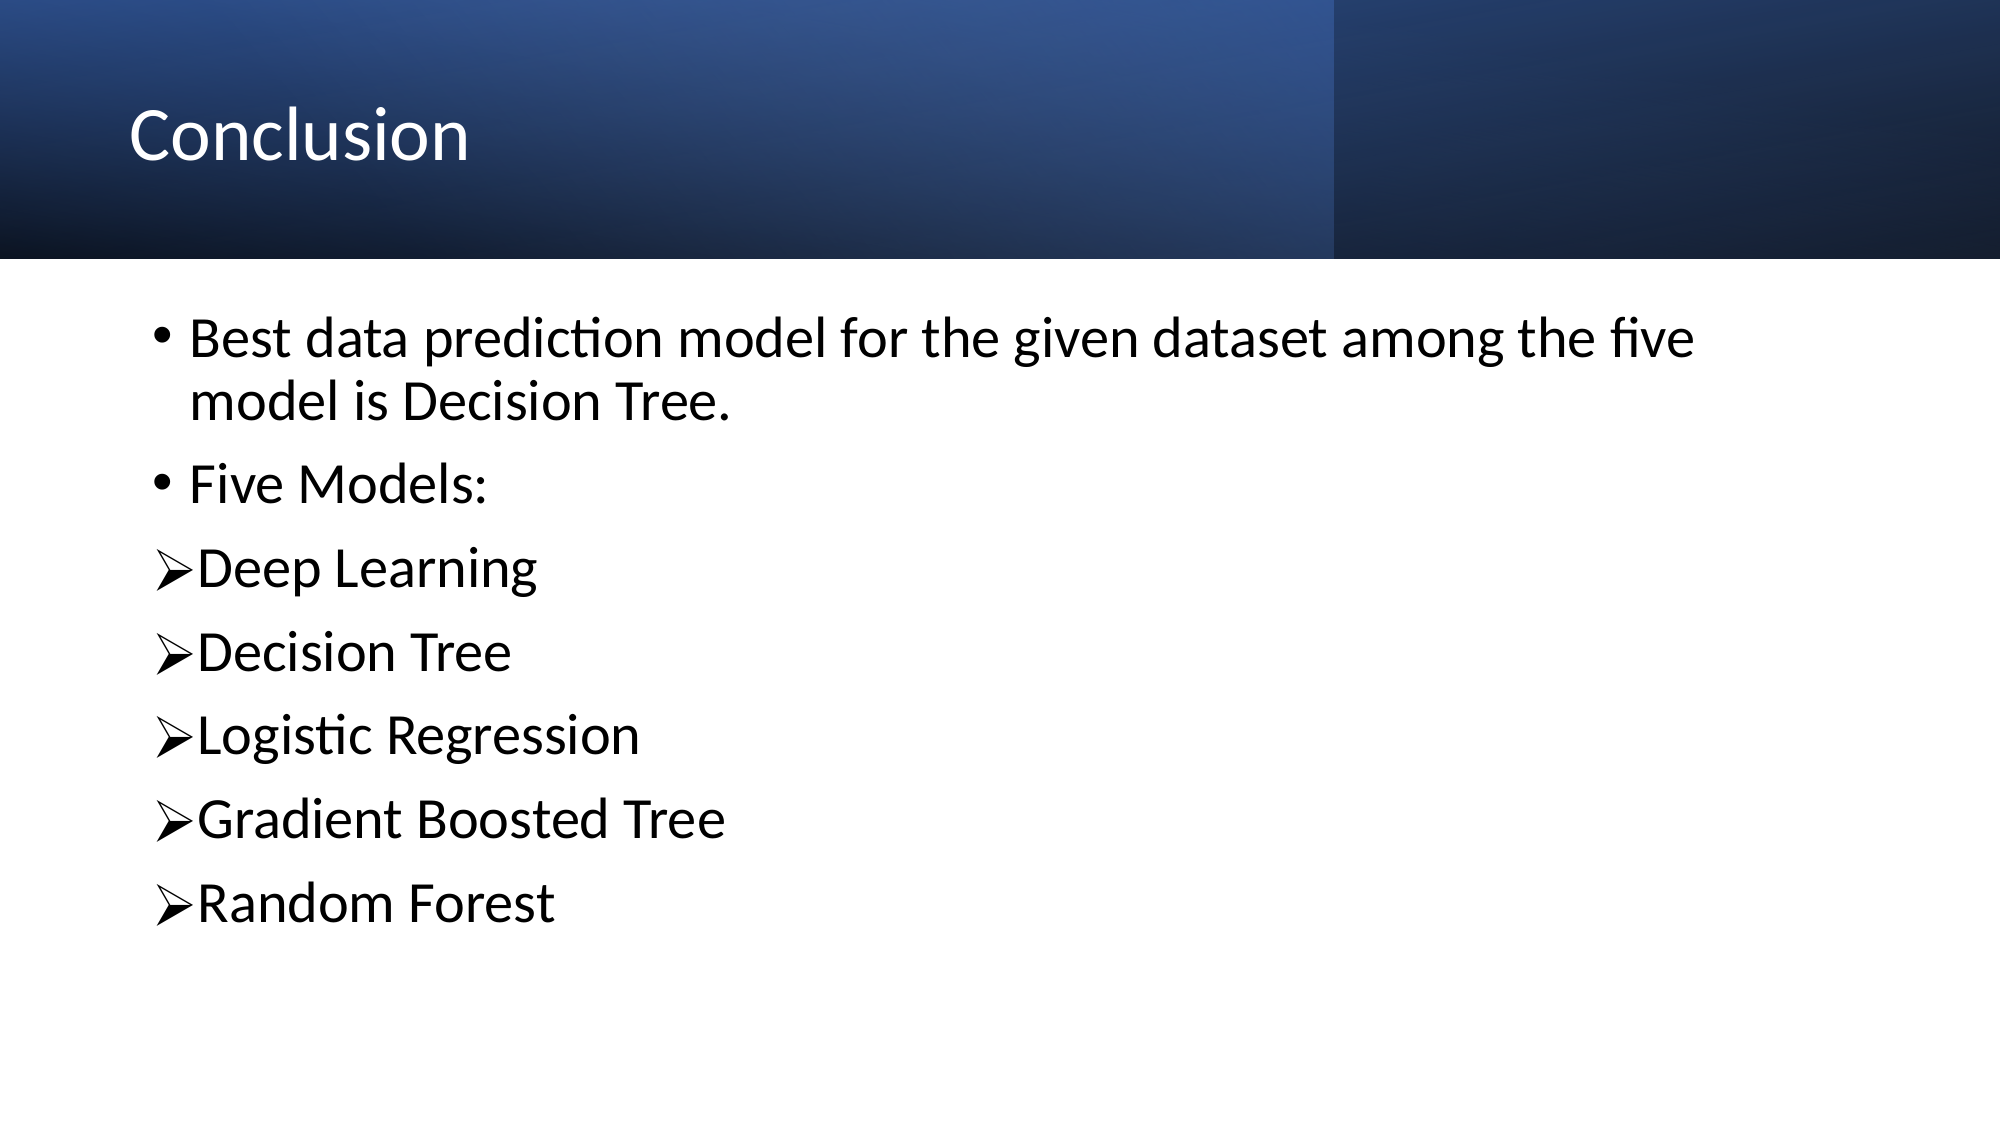

# Conclusion
Best data prediction model for the given dataset among the five model is Decision Tree.
Five Models:
Deep Learning
Decision Tree
Logistic Regression
Gradient Boosted Tree
Random Forest